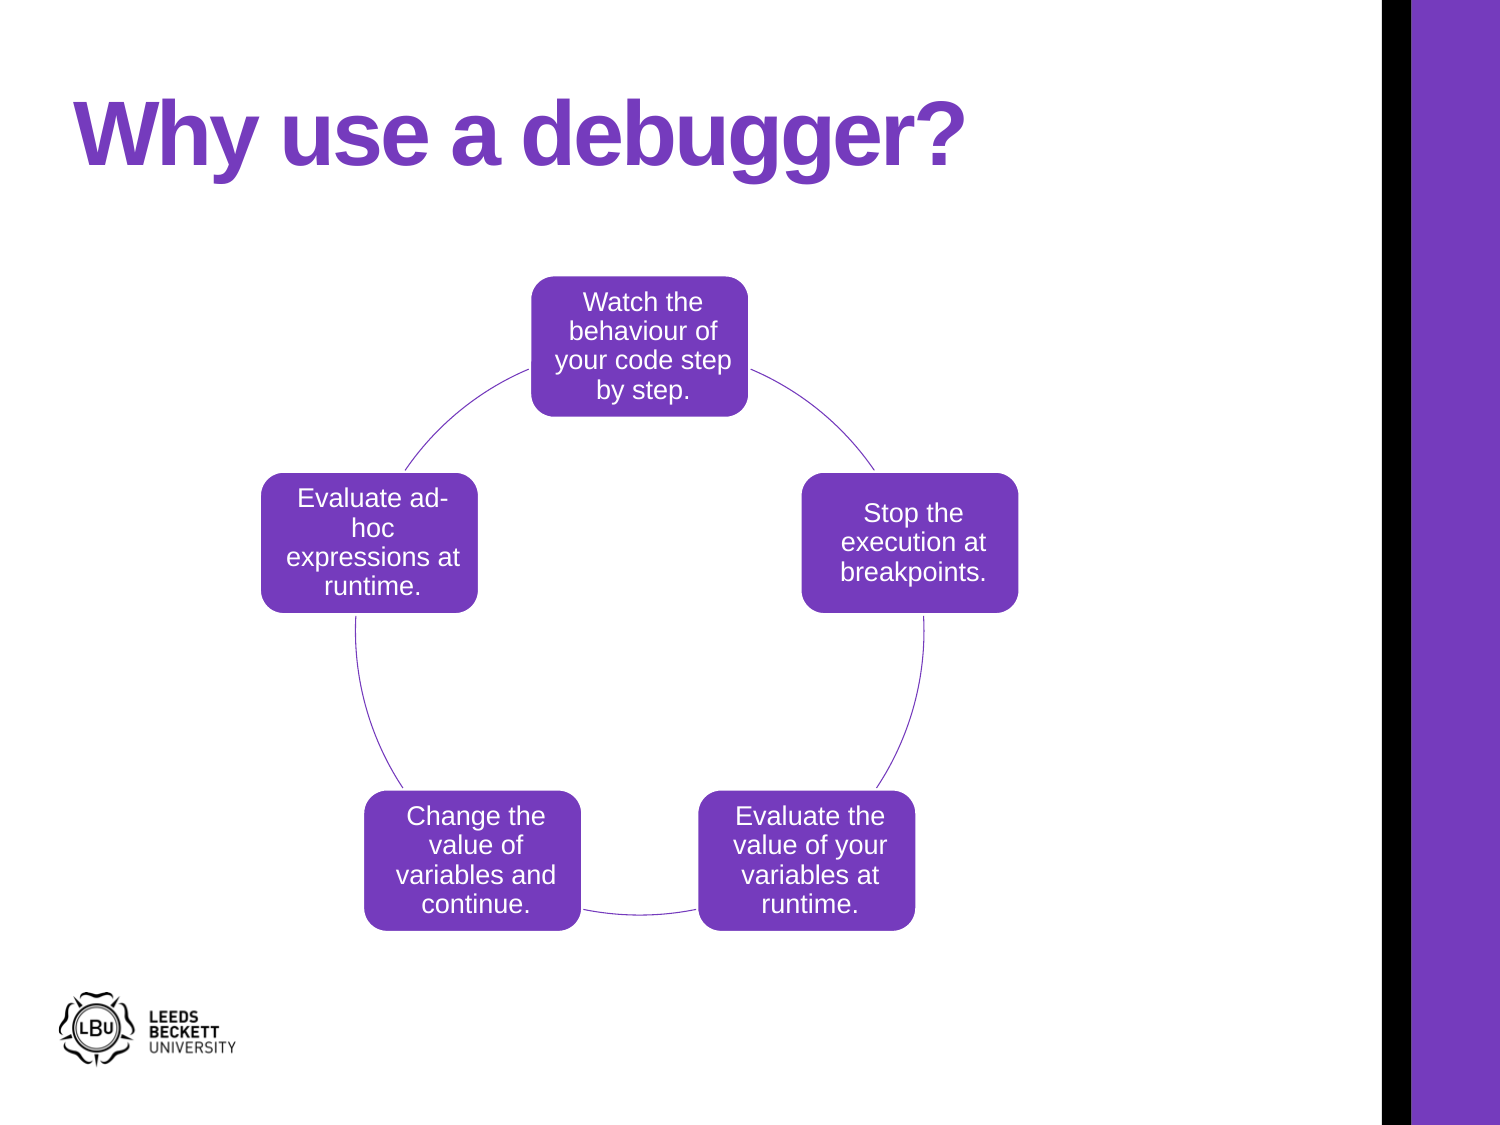

# Why use a debugger?
Watch the behaviour of your code step by step.
Stop the execution at breakpoints.
Evaluate the value of your variables at runtime.
Change the value of variables and continue.
Evaluate ad-hoc expressions at runtime.